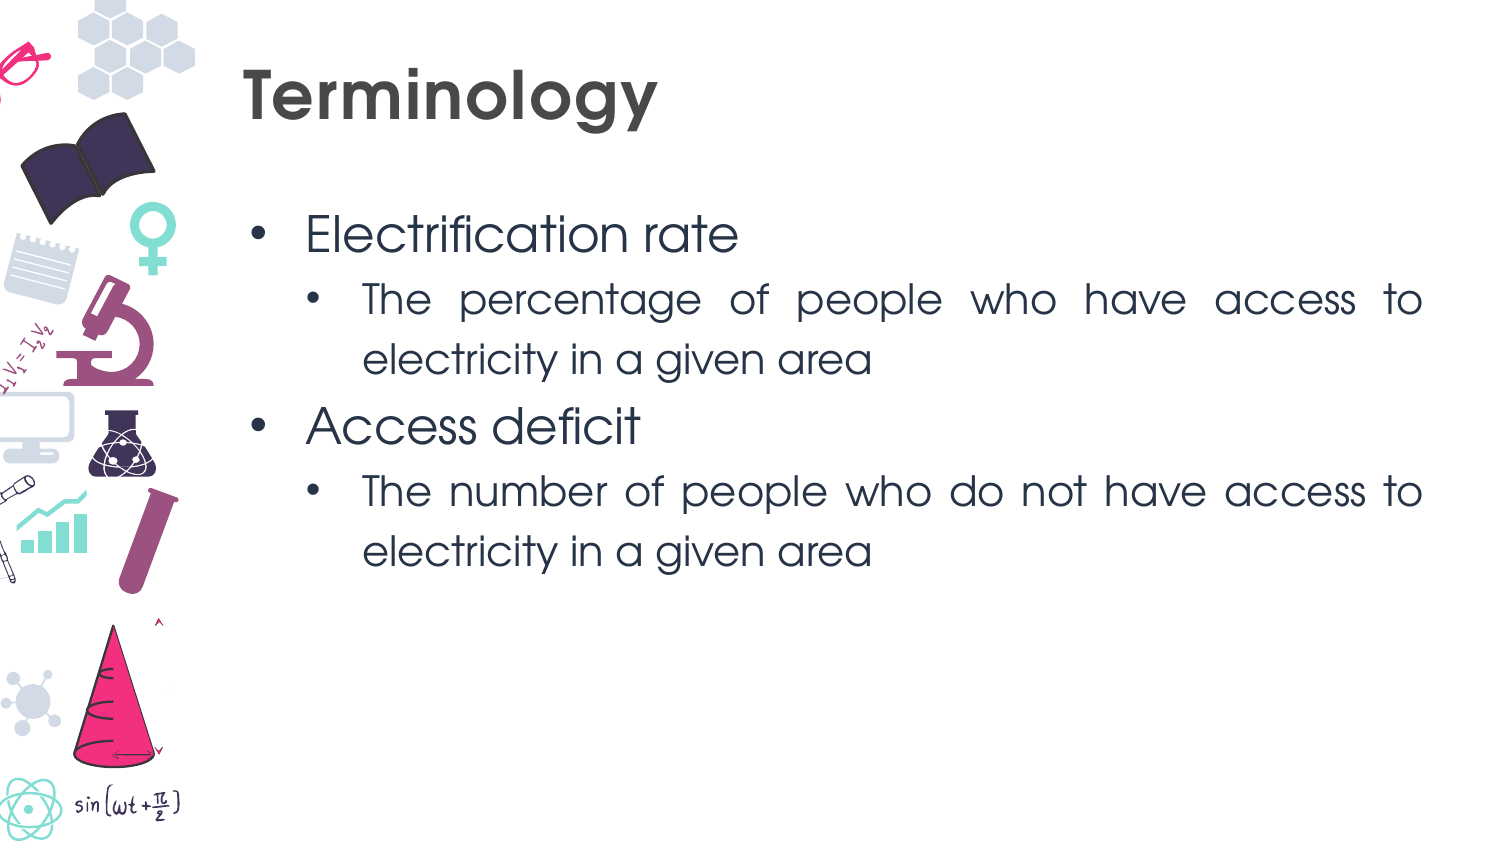

Terminology
Electrification rate
The percentage of people who have access to electricity in a given area
Access deficit
The number of people who do not have access to electricity in a given area